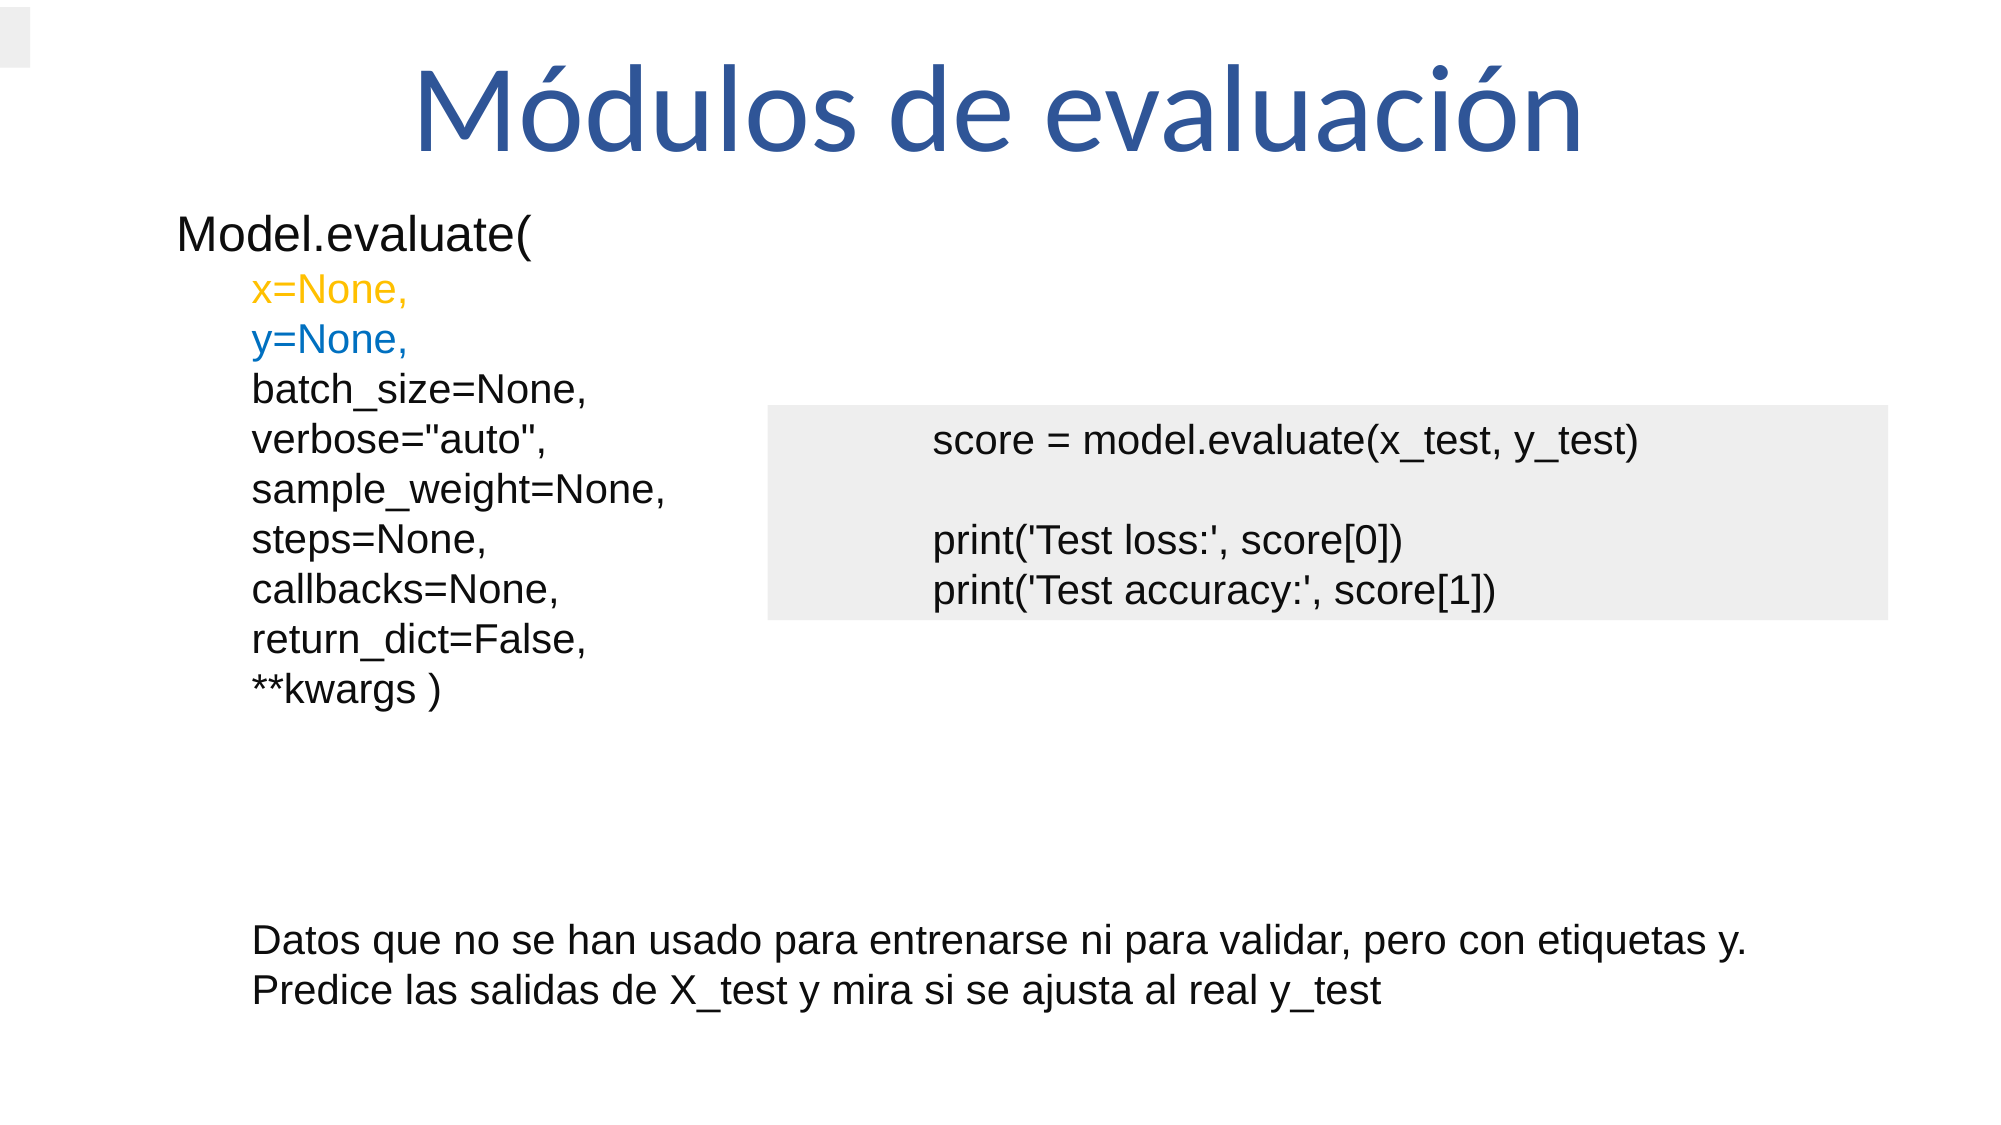

# Módulos de evaluación

Model.evaluate(
x=None,
y=None,
batch_size=None,
verbose="auto",
sample_weight=None,
steps=None,
callbacks=None,
return_dict=False,
**kwargs )

Datos que no se han usado para entrenarse ni para validar, pero con etiquetas y.
Predice las salidas de X_test y mira si se ajusta al real y_test

score = model.evaluate(x_test, y_test)

print('Test loss:', score[0])
print('Test accuracy:', score[1])